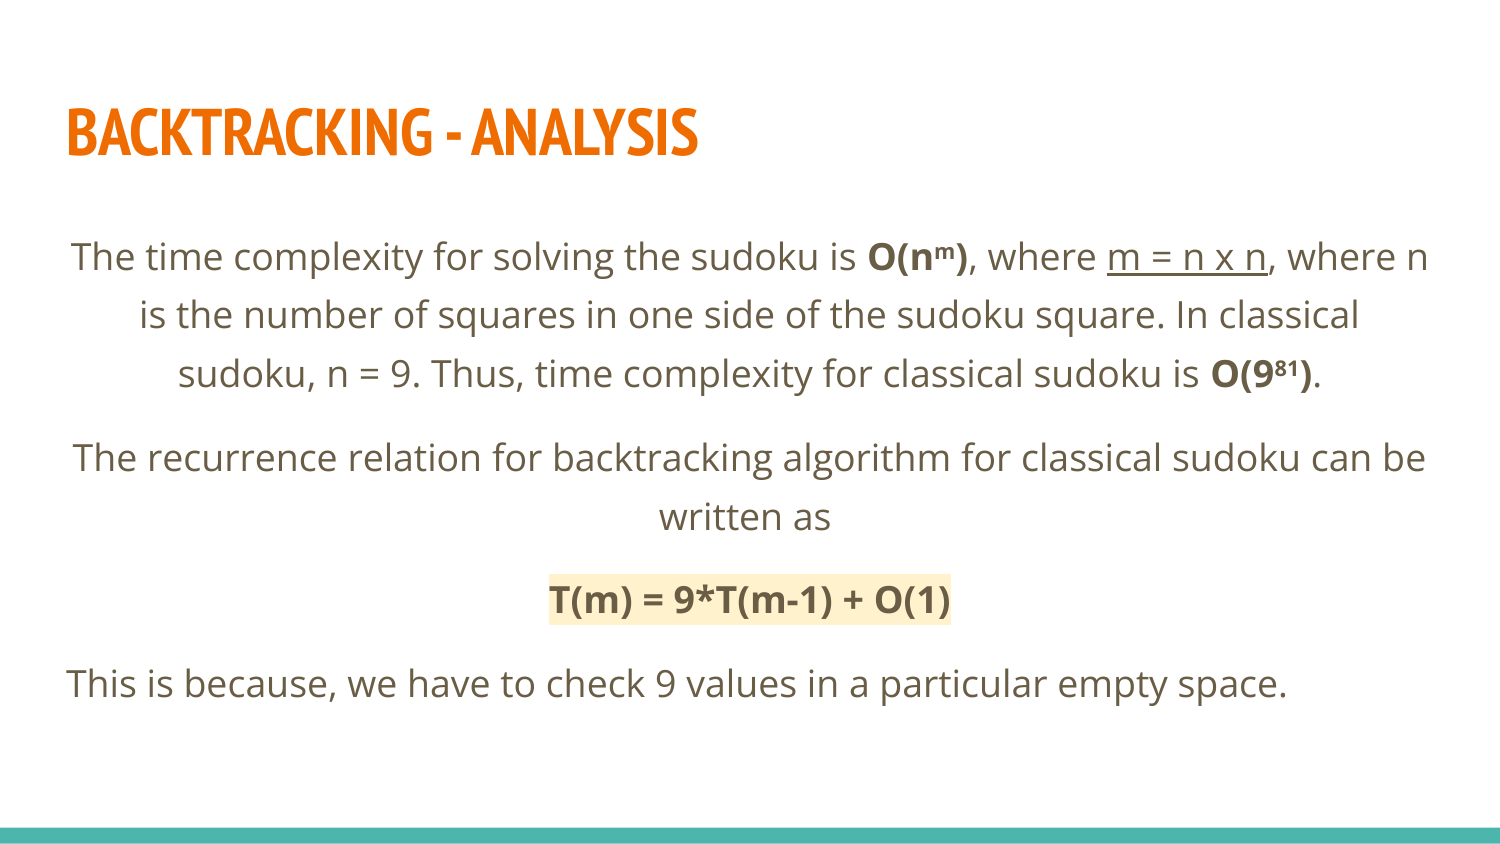

# BACKTRACKING - ANALYSIS

The time complexity for solving the sudoku is O(nm), where m = n x n, where n is the number of squares in one side of the sudoku square. In classical sudoku, n = 9. Thus, time complexity for classical sudoku is O(981).
The recurrence relation for backtracking algorithm for classical sudoku can be written as
T(m) = 9*T(m-1) + O(1)
This is because, we have to check 9 values in a particular empty space.